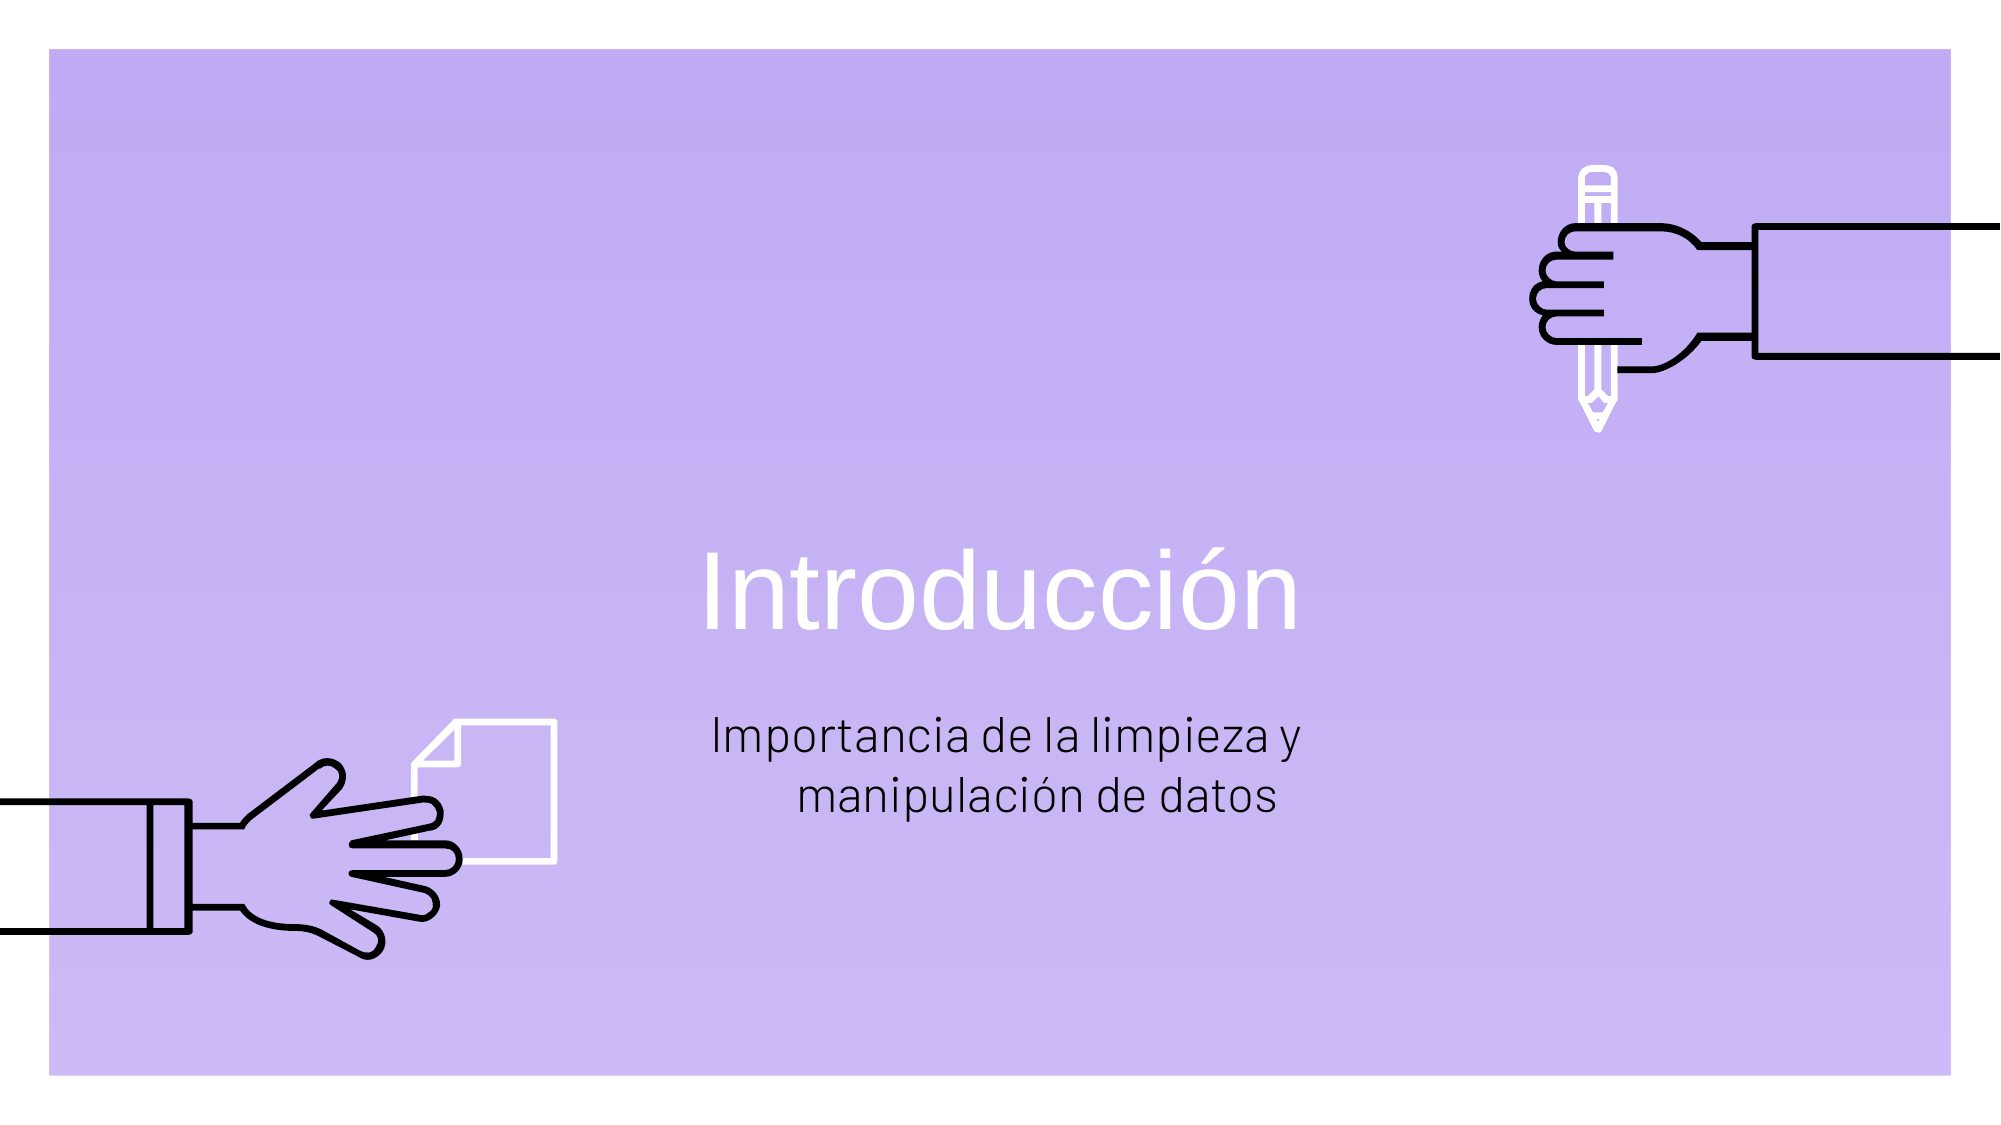

# Introducción
4
Importancia de la limpieza y manipulación de datos